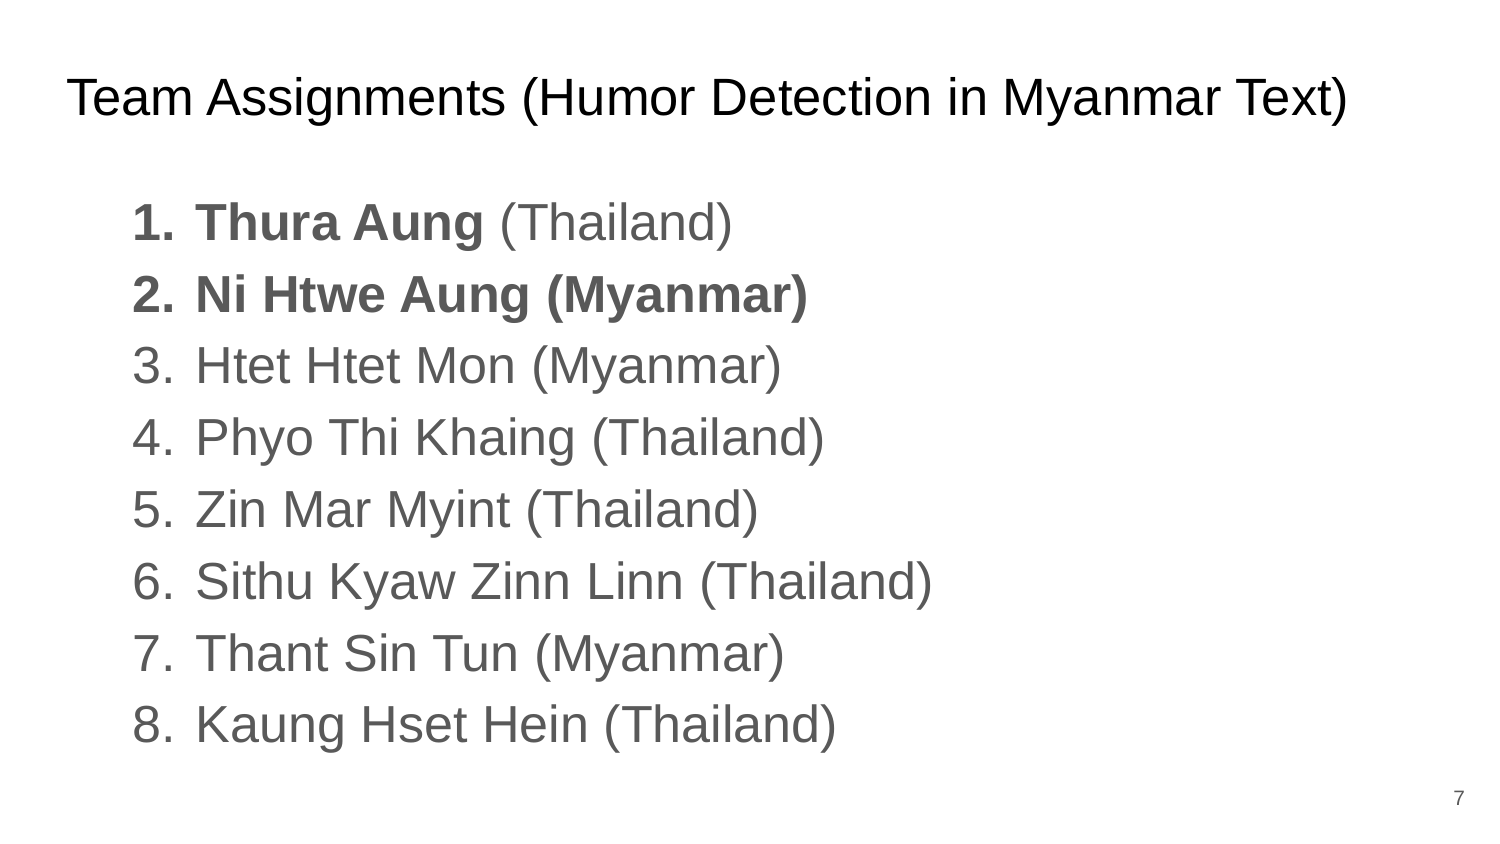

# Team Assignments (Humor Detection in Myanmar Text)
Thura Aung (Thailand)
Ni Htwe Aung (Myanmar)
Htet Htet Mon (Myanmar)
Phyo Thi Khaing (Thailand)
Zin Mar Myint (Thailand)
Sithu Kyaw Zinn Linn (Thailand)
Thant Sin Tun (Myanmar)
Kaung Hset Hein (Thailand)
7